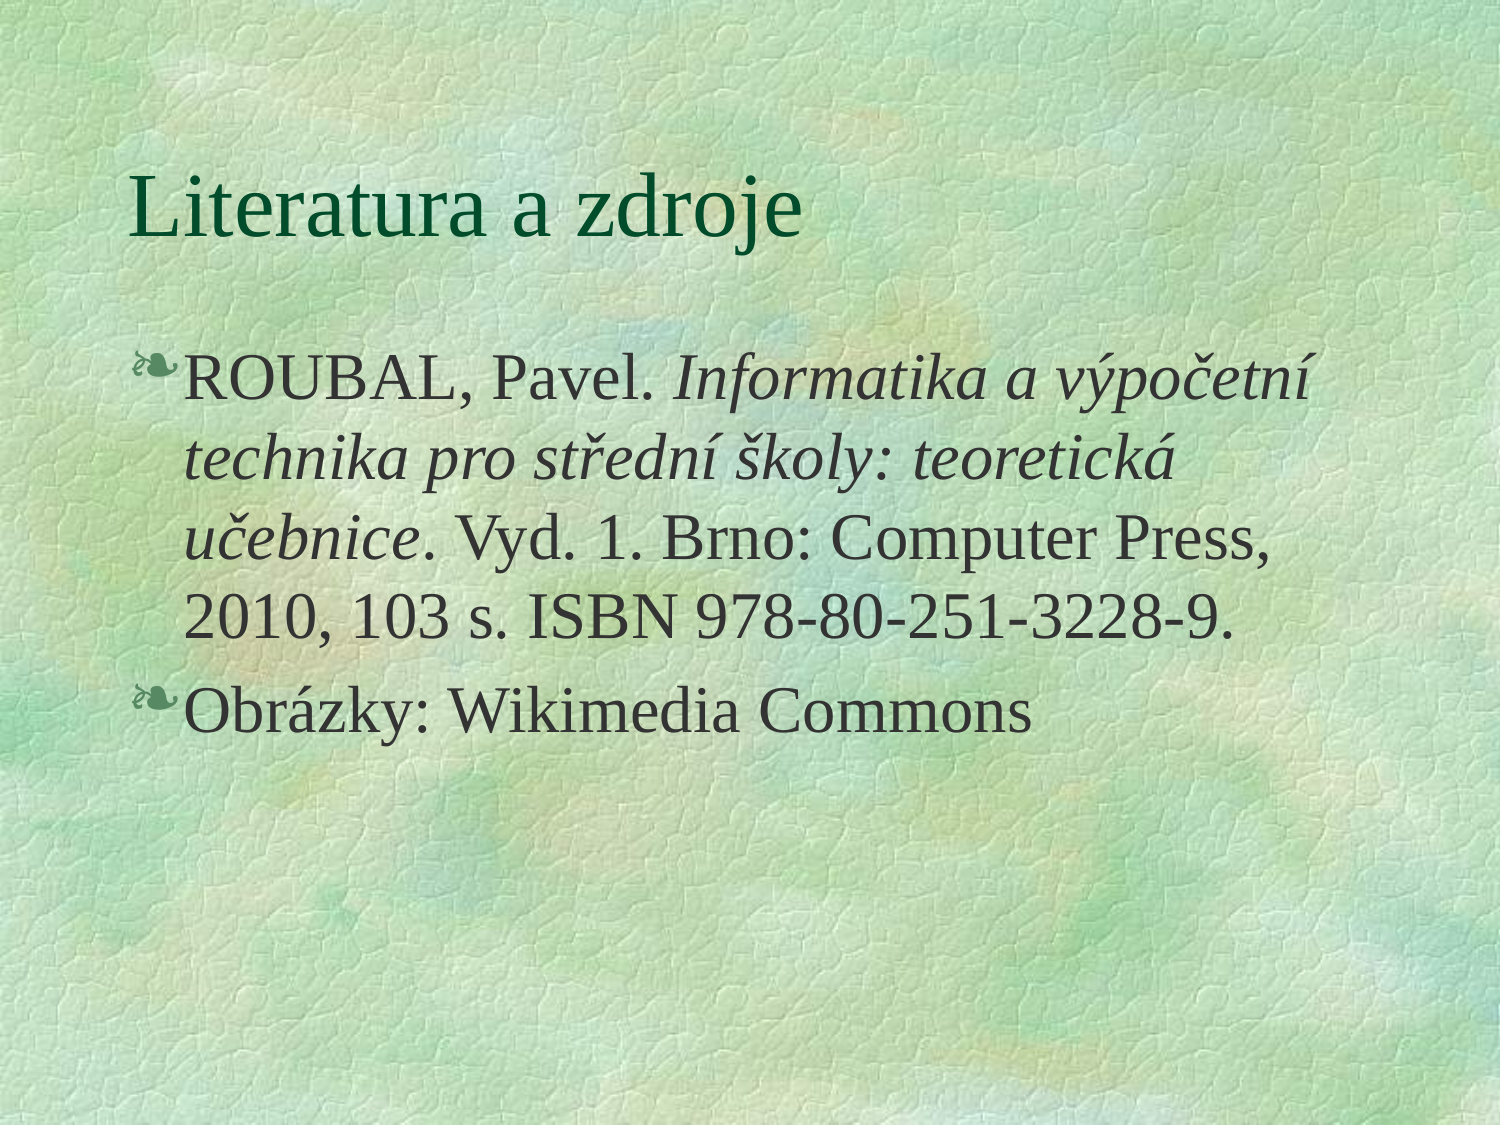

# Literatura a zdroje
ROUBAL, Pavel. Informatika a výpočetní technika pro střední školy: teoretická učebnice. Vyd. 1. Brno: Computer Press, 2010, 103 s. ISBN 978-80-251-3228-9.
Obrázky: Wikimedia Commons